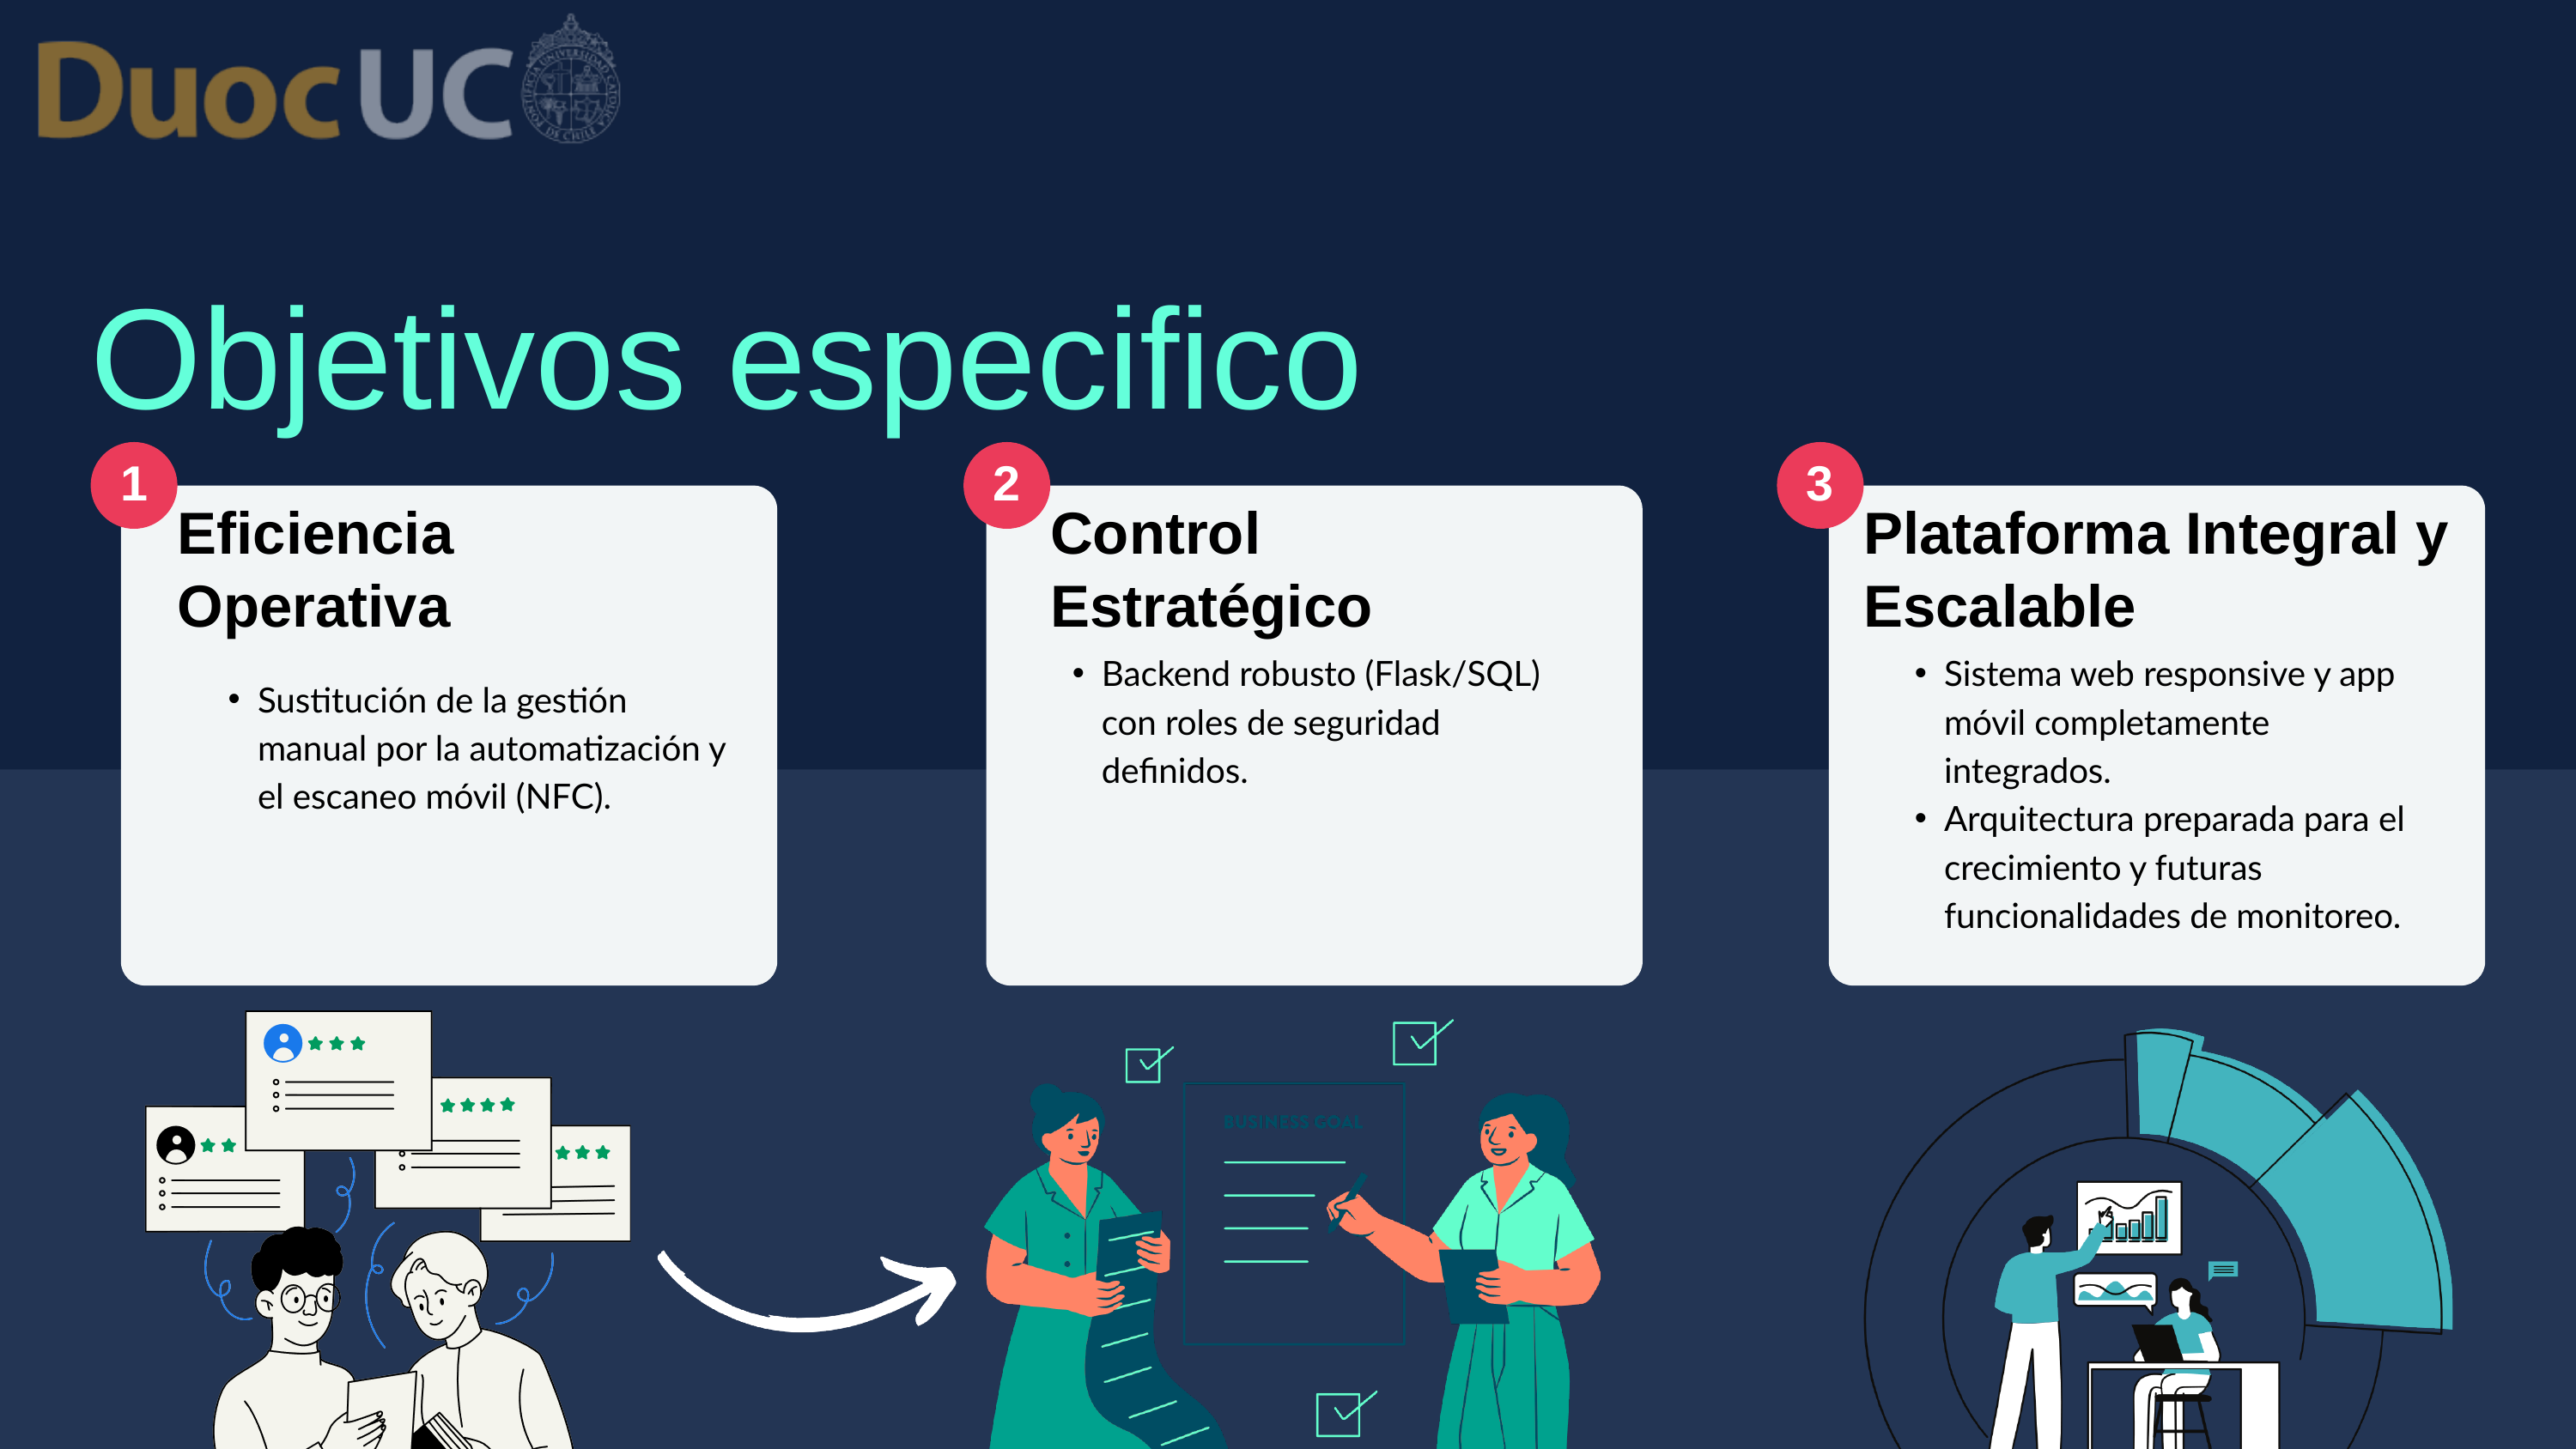

Objetivos especifico

1

2

3

Eficiencia Operativa
Control Estratégico
Plataforma Integral y Escalable
Backend robusto (Flask/SQL) con roles de seguridad definidos.

Sistema web responsive y app móvil completamente integrados.
Arquitectura preparada para el crecimiento y futuras funcionalidades de monitoreo.

Sustitución de la gestión manual por la automatización y el escaneo móvil (NFC).